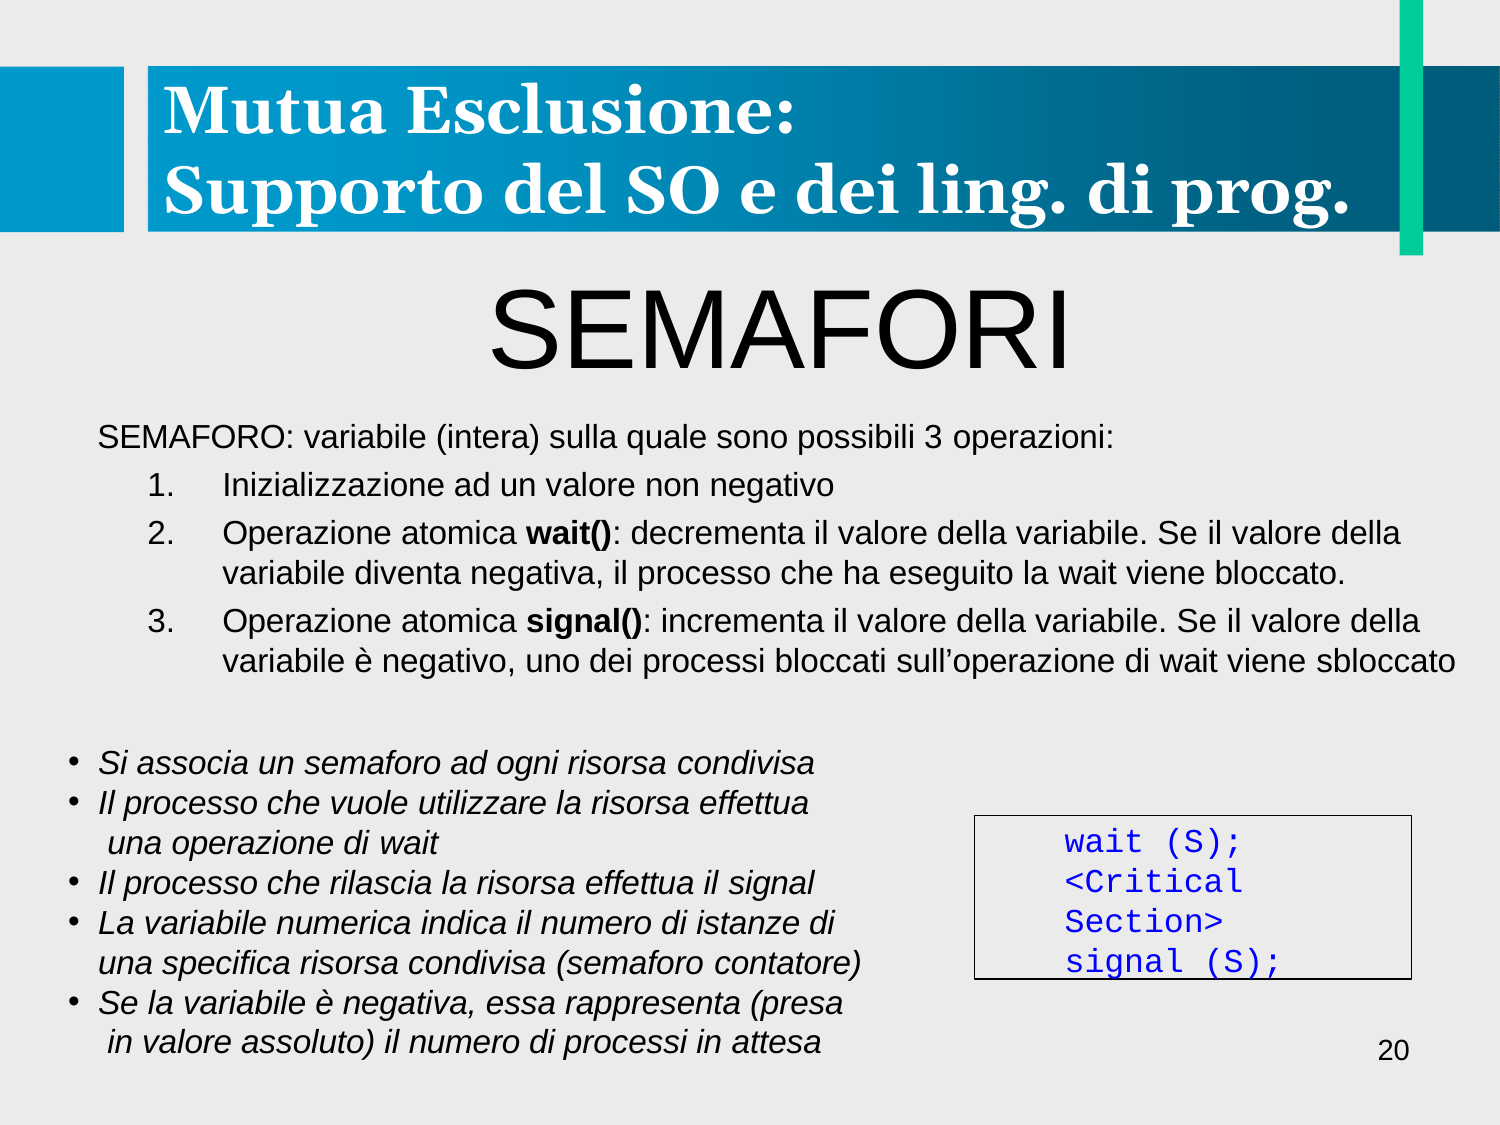

# Mutua Esclusione:

Supporto del SO e dei ling. di prog.
SEMAFORI
SEMAFORO: variabile (intera) sulla quale sono possibili 3 operazioni:
Inizializzazione ad un valore non negativo
Operazione atomica wait(): decrementa il valore della variabile. Se il valore della  variabile diventa negativa, il processo che ha eseguito la wait viene bloccato.
Operazione atomica signal(): incrementa il valore della variabile. Se il valore della  variabile è negativo, uno dei processi bloccati sull’operazione di wait viene sbloccato
Si associa un semaforo ad ogni risorsa condivisa
Il processo che vuole utilizzare la risorsa effettua  una operazione di wait
Il processo che rilascia la risorsa effettua il signal
La variabile numerica indica il numero di istanze di  una specifica risorsa condivisa (semaforo contatore)
Se la variabile è negativa, essa rappresenta (presa  in valore assoluto) il numero di processi in attesa
wait (S);
<Critical  Section>  signal (S);
20